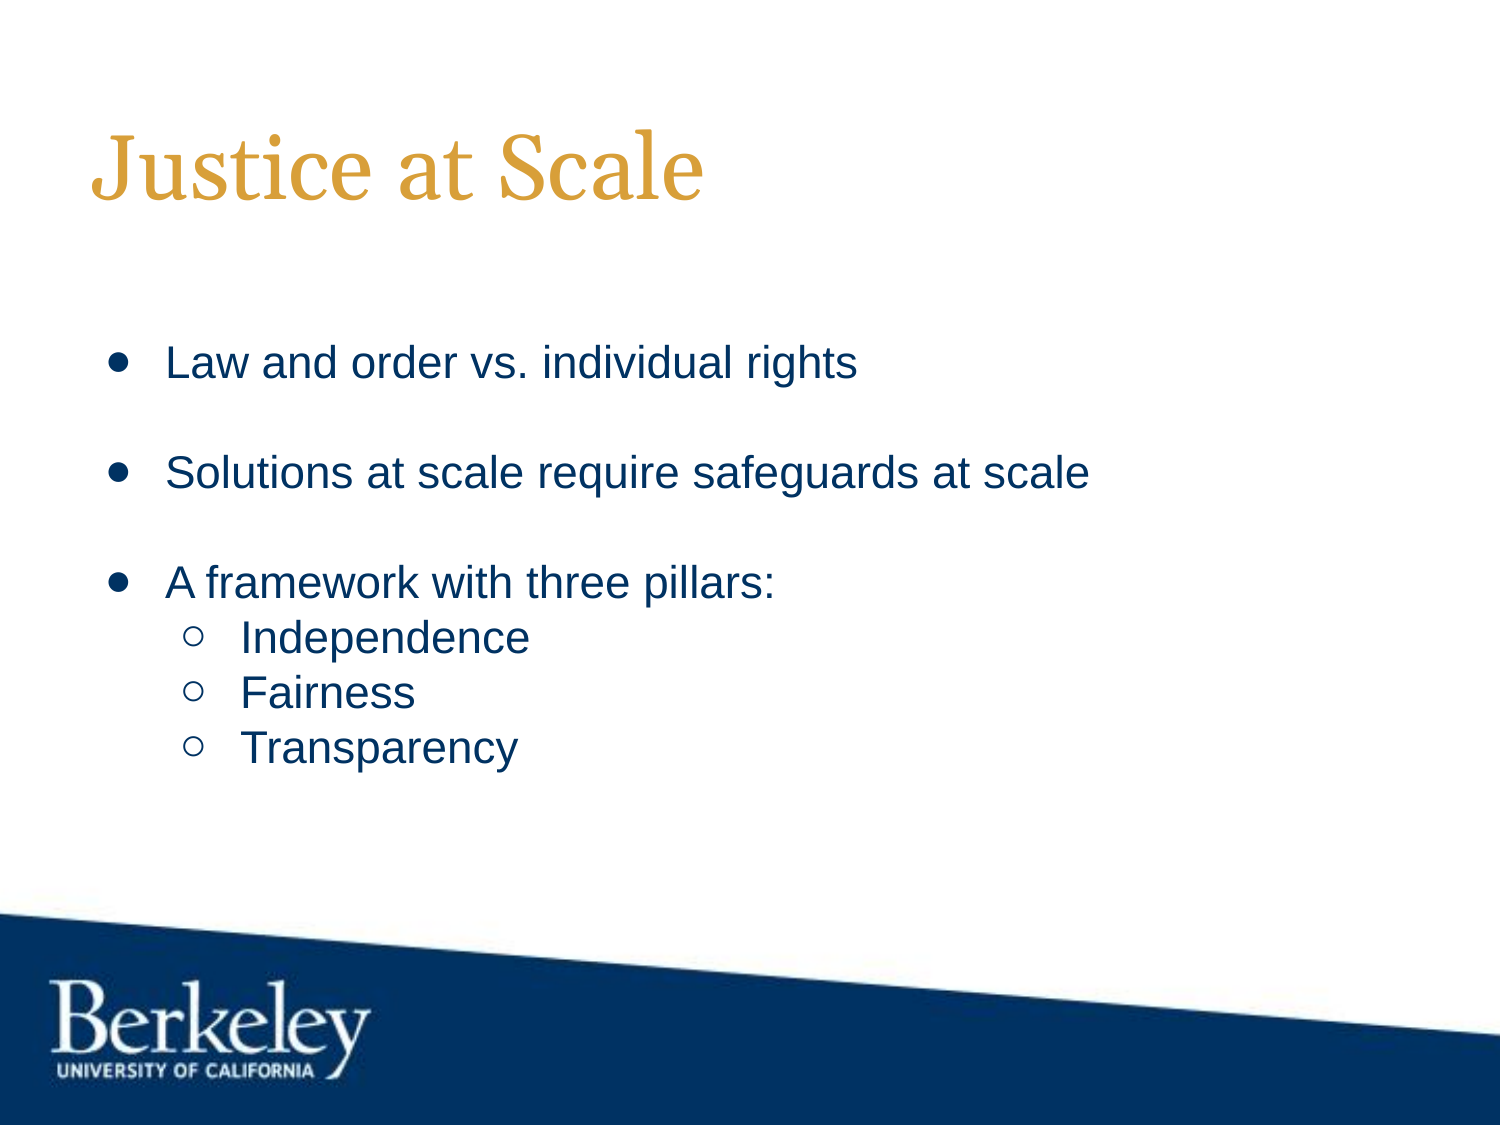

# Justice at Scale

Law and order vs. individual rights

Solutions at scale require safeguards at scale

A framework with three pillars:
Independence
Fairness
Transparency